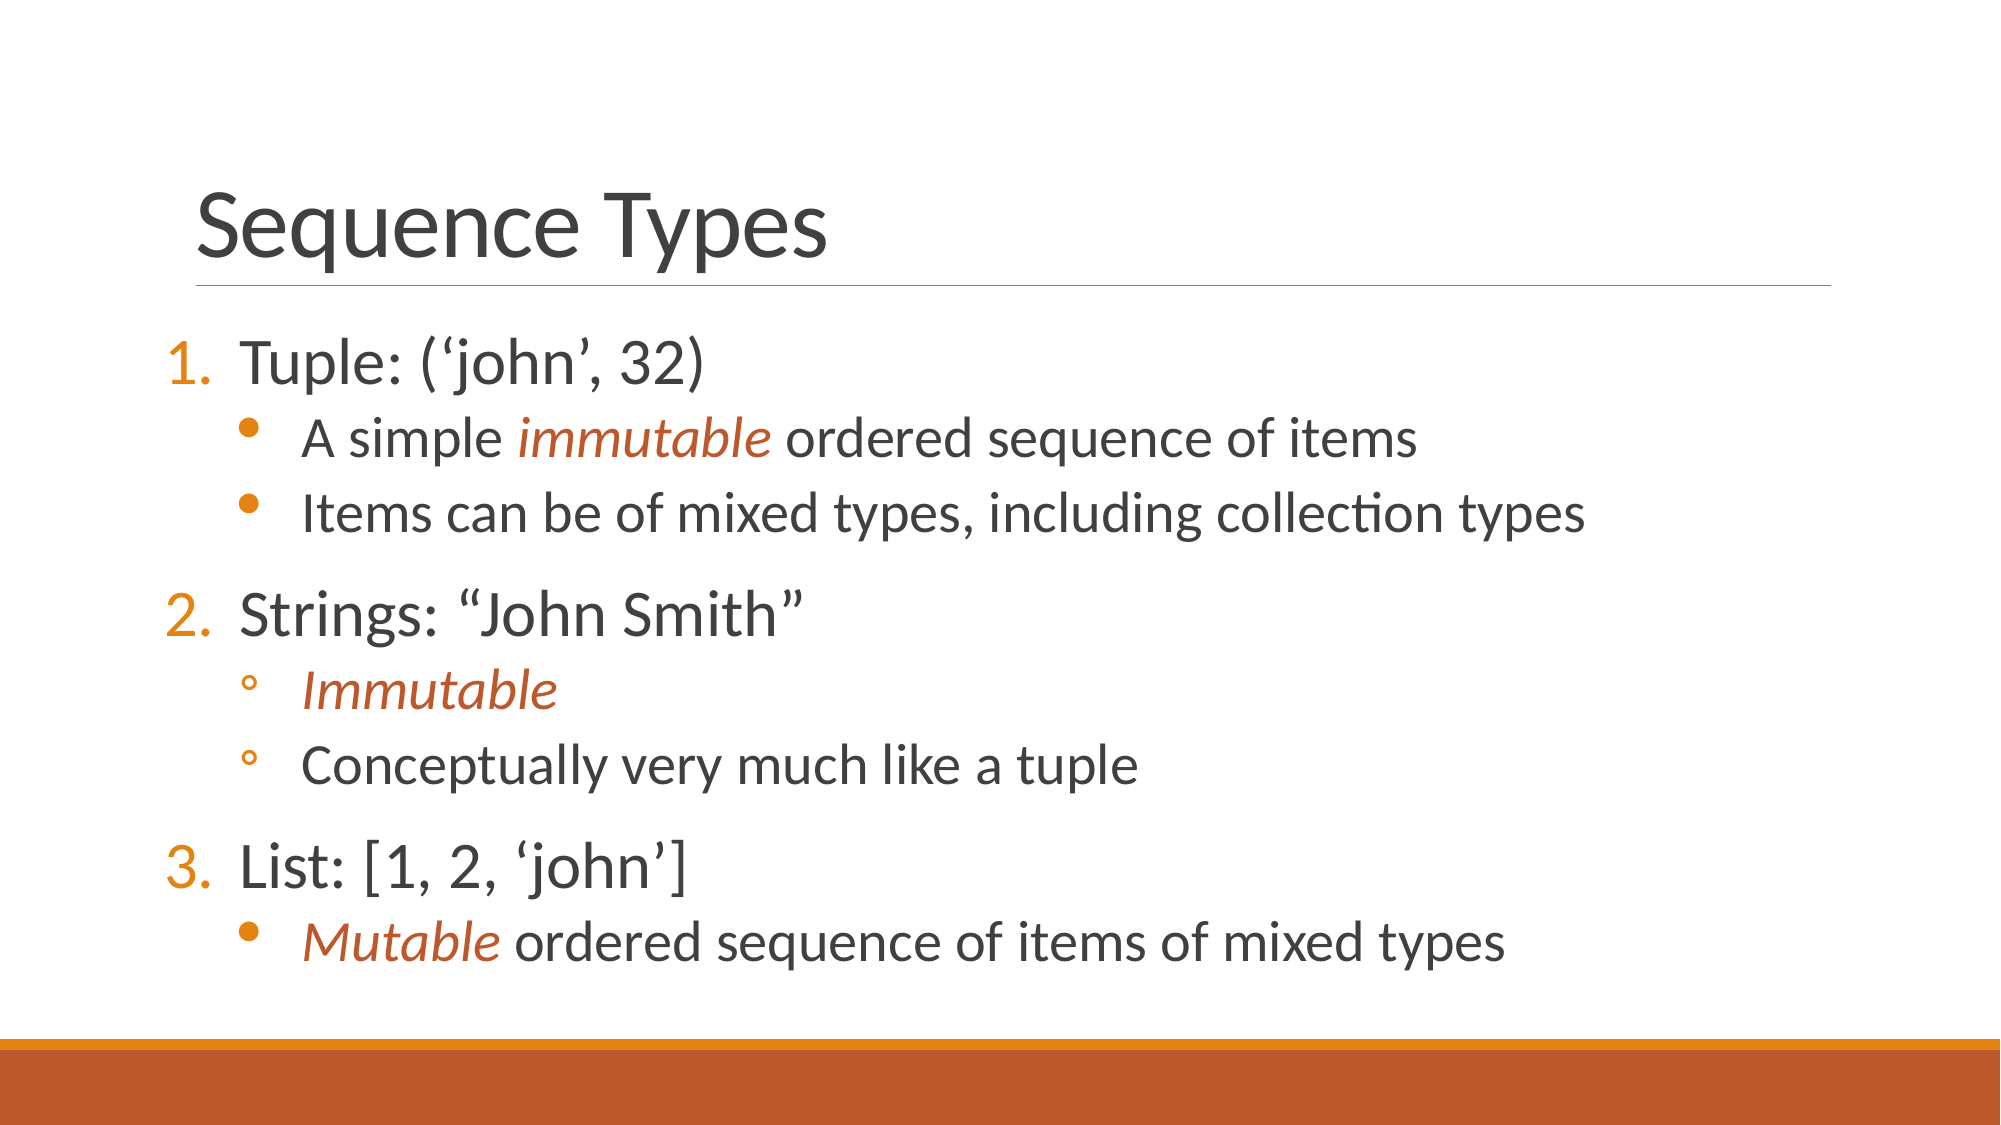

# Sequence Types
Tuple: (‘john’, 32)
A simple immutable ordered sequence of items
Items can be of mixed types, including collection types
Strings: “John Smith”
Immutable
Conceptually very much like a tuple
List: [1, 2, ‘john’]
Mutable ordered sequence of items of mixed types